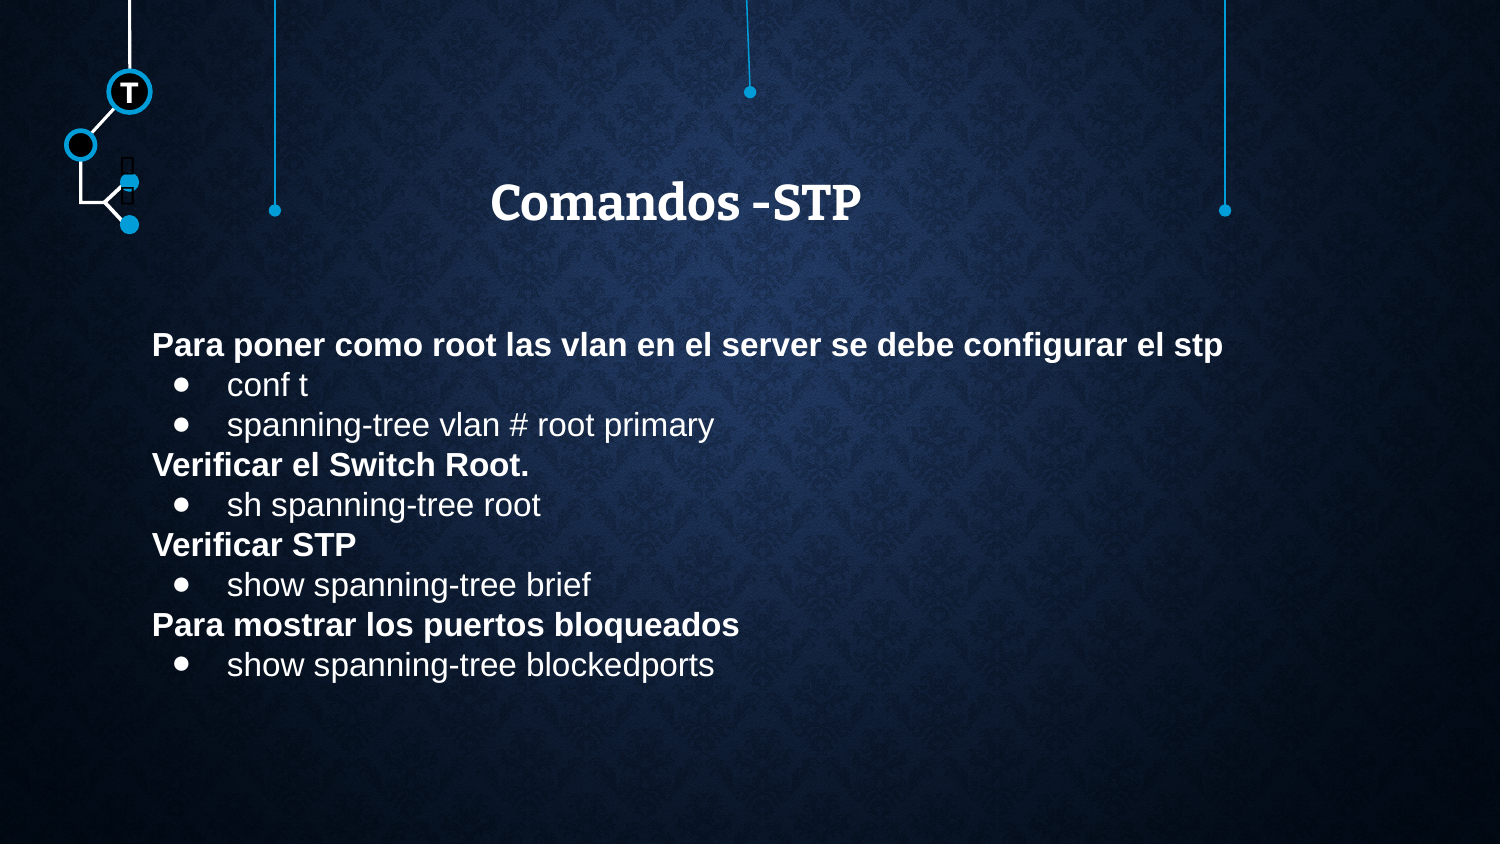

T

Comandos -STP

🠺

🠺
Para poner como root las vlan en el server se debe configurar el stp
conf t
spanning-tree vlan # root primary
Verificar el Switch Root.
sh spanning-tree root
Verificar STP
show spanning-tree brief
Para mostrar los puertos bloqueados
show spanning-tree blockedports